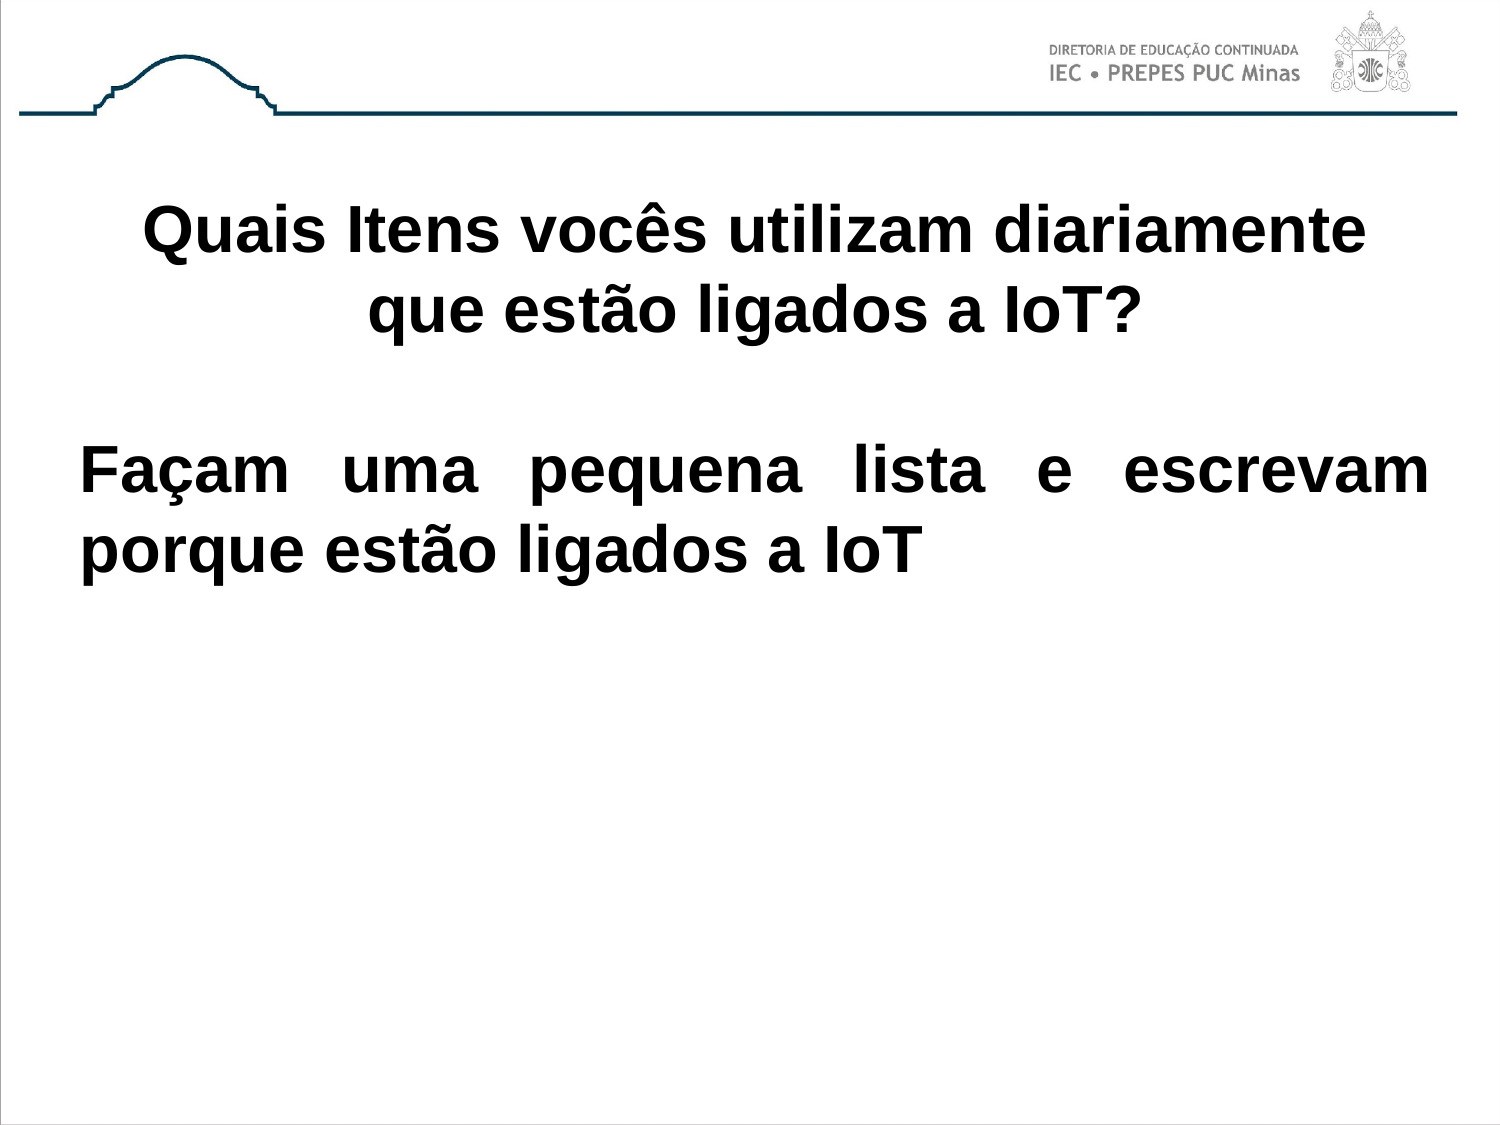

# Quais Itens vocês utilizam diariamente que estão ligados a IoT?

Façam uma pequena lista e escrevam porque estão ligados a IoT